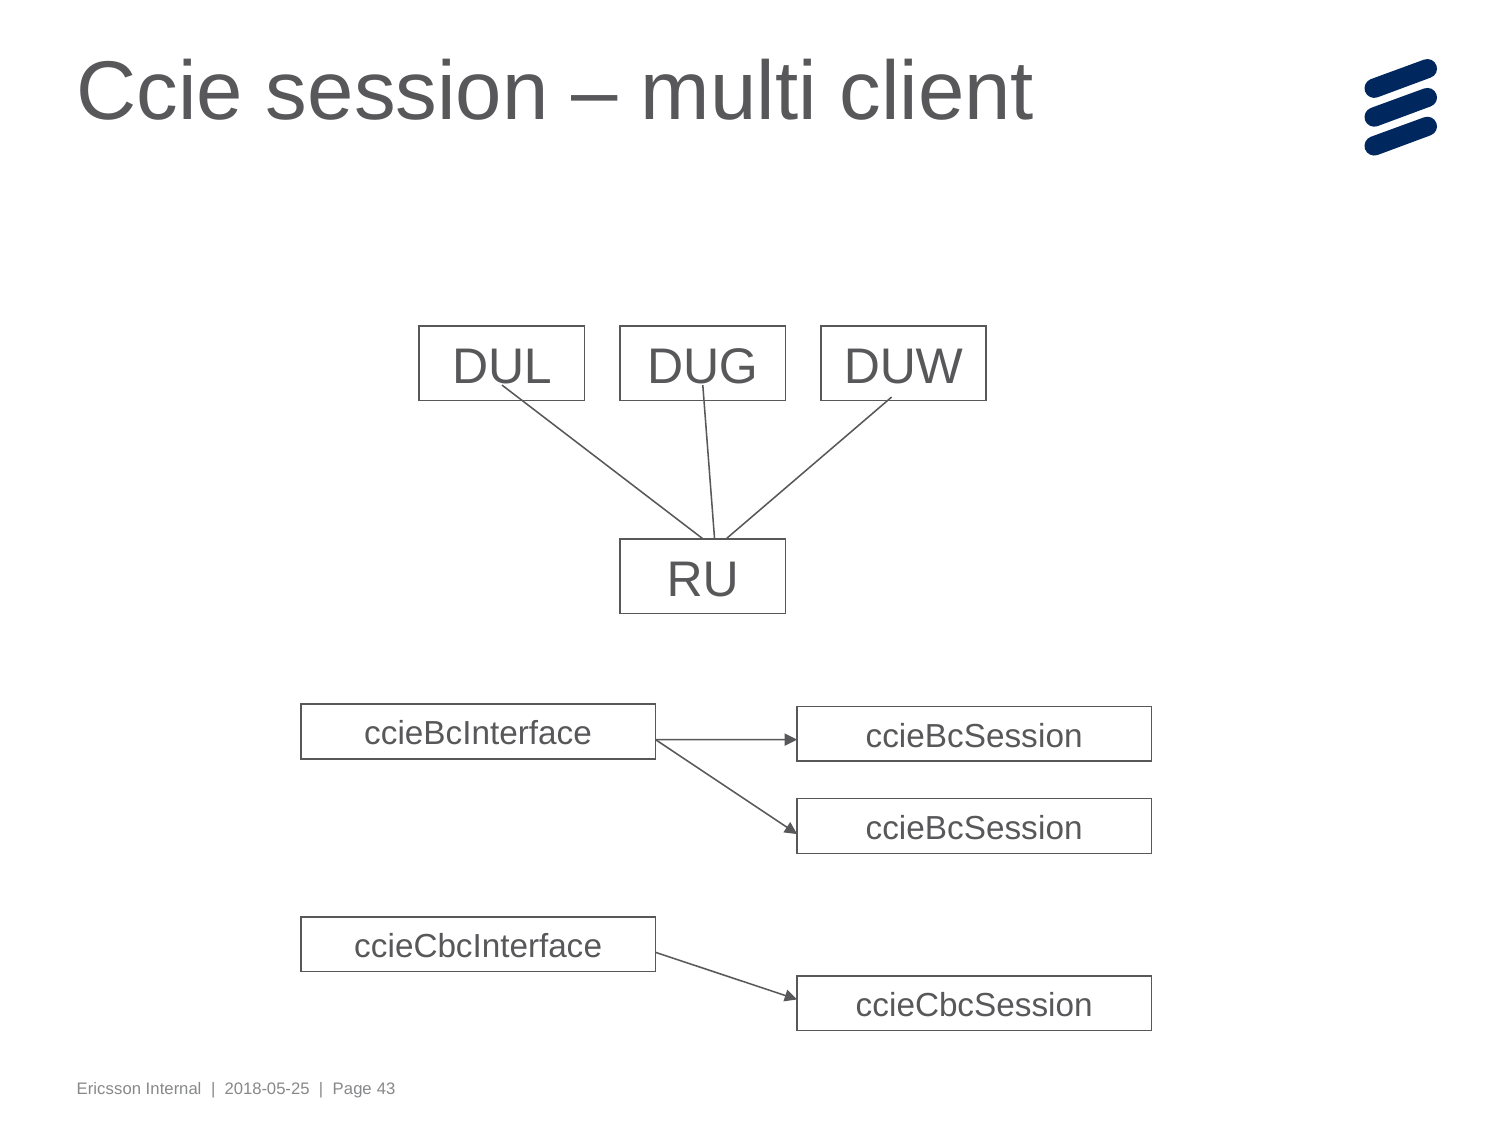

# Ccie session – multi client
DUL
DUG
DUW

RU
ccieBcInterface
ccieBcSession

ccieBcSession
ccieCbcInterface

ccieCbcSession